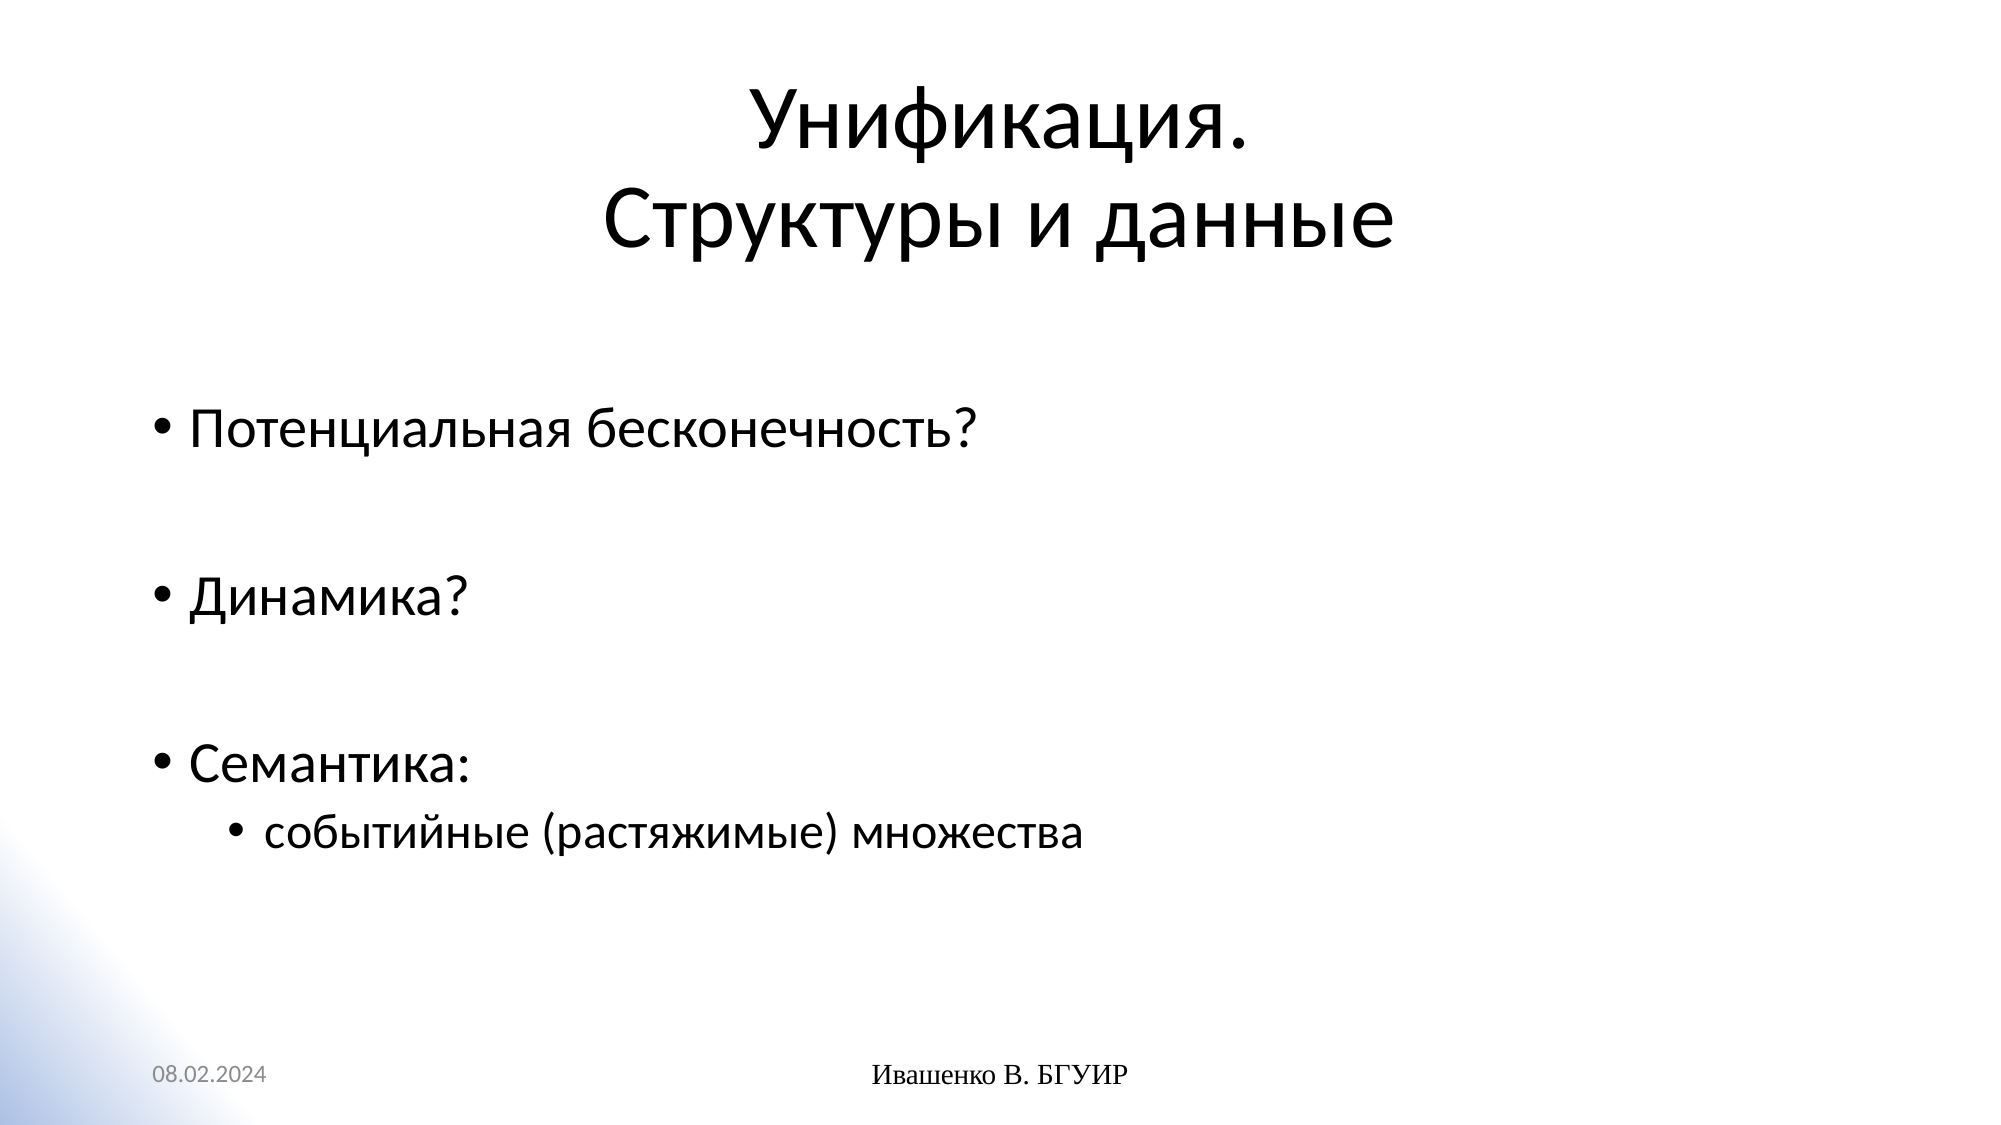

# Унификация. Структуры и данные

Потенциальная бесконечность?

Динамика?

Семантика:
событийные (растяжимые) множества
08.02.2024
Ивашенко В. БГУИР